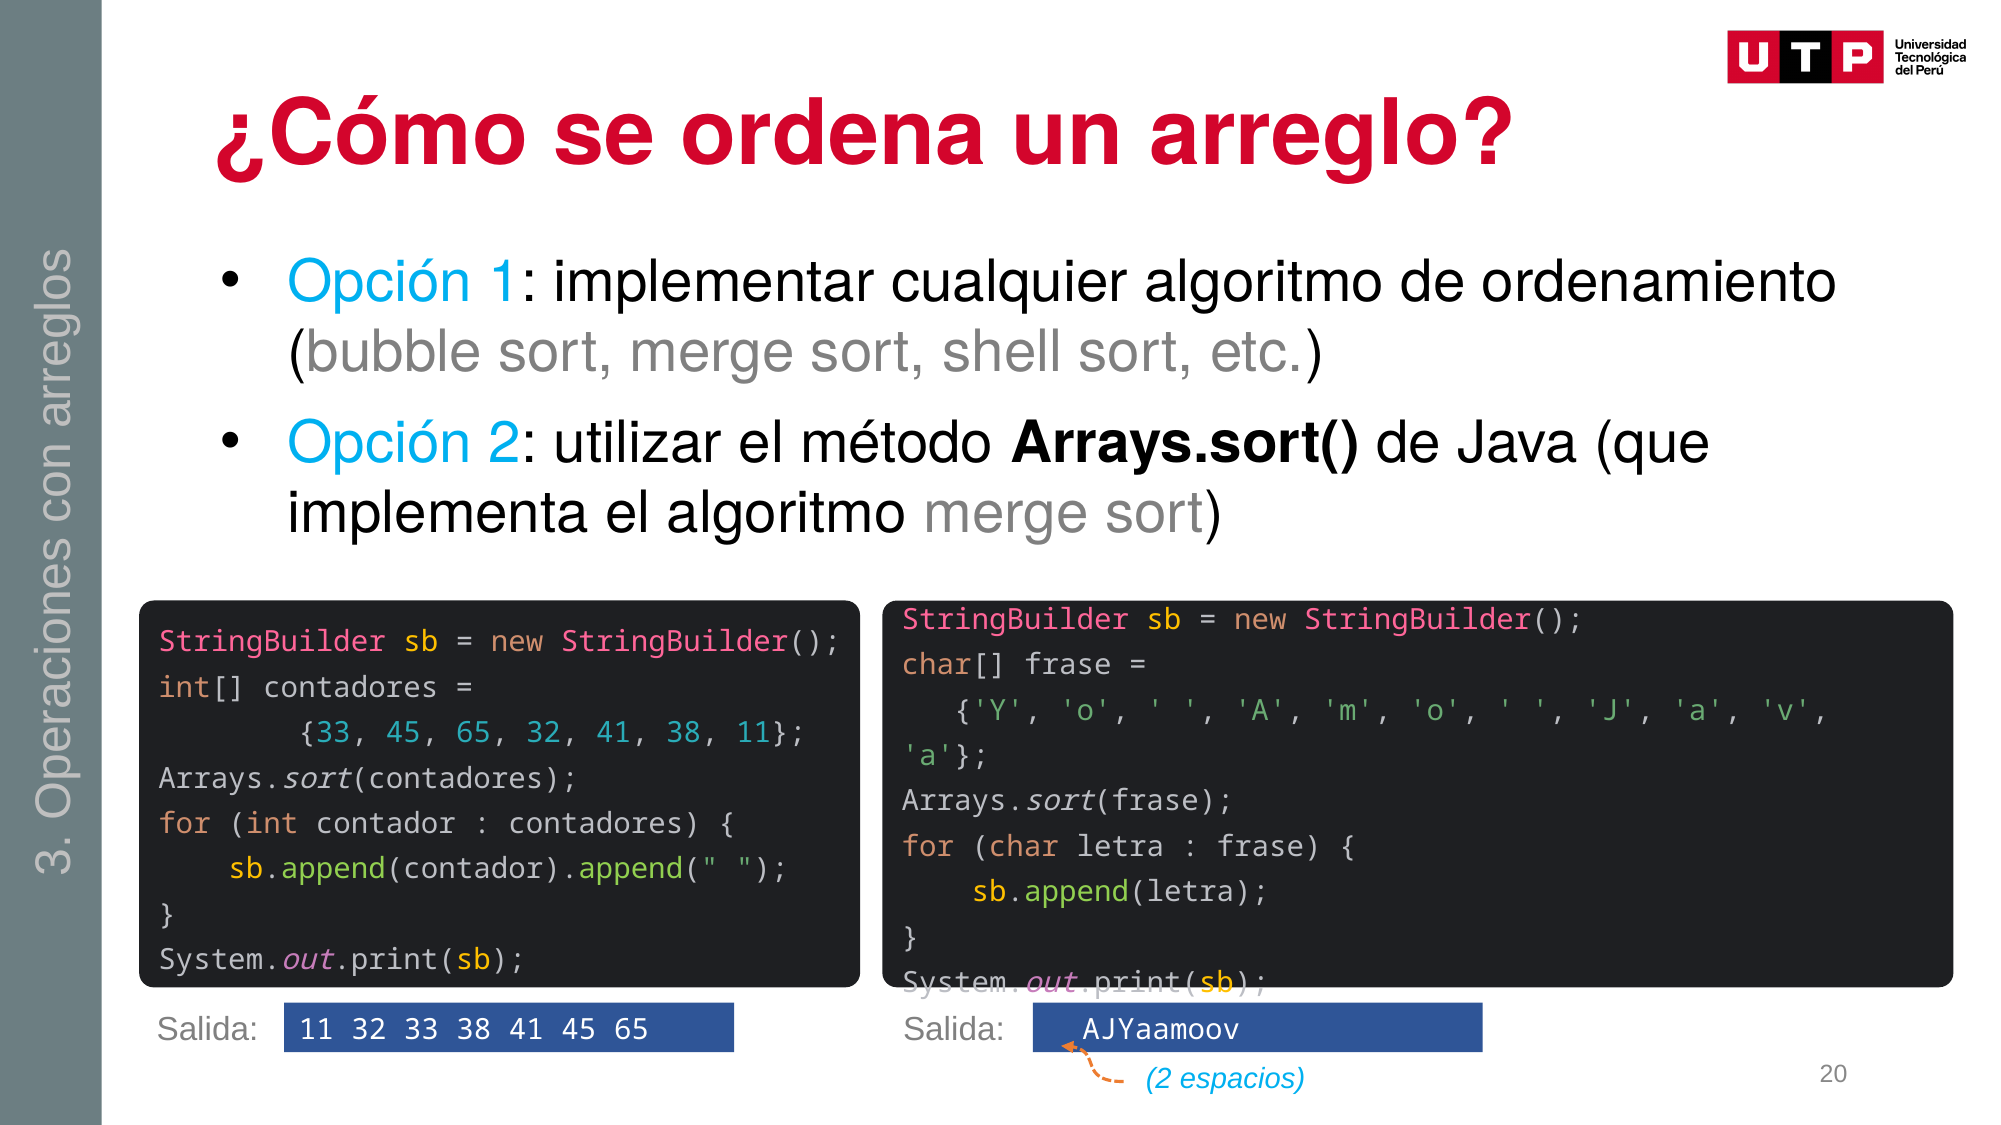

3. Operaciones con arreglos
# ¿Cómo se ordena un arreglo?
Opción 1: implementar cualquier algoritmo de ordenamiento (bubble sort, merge sort, shell sort, etc.)
Opción 2: utilizar el método Arrays.sort() de Java (que implementa el algoritmo merge sort)
StringBuilder sb = new StringBuilder();
char[] frase =
   {'Y', 'o', ' ', 'A', 'm', 'o', ' ', 'J', 'a', 'v', 'a'};
Arrays.sort(frase);
for (char letra : frase) {
    sb.append(letra);
}
System.out.print(sb);
StringBuilder sb = new StringBuilder();
int[] contadores =
        {33, 45, 65, 32, 41, 38, 11};
Arrays.sort(contadores);
for (int contador : contadores) {
    sb.append(contador).append(" ");
}
System.out.print(sb);
Salida:
Salida:
11 32 33 38 41 45 65
  AJYaamoov
20
(2 espacios)